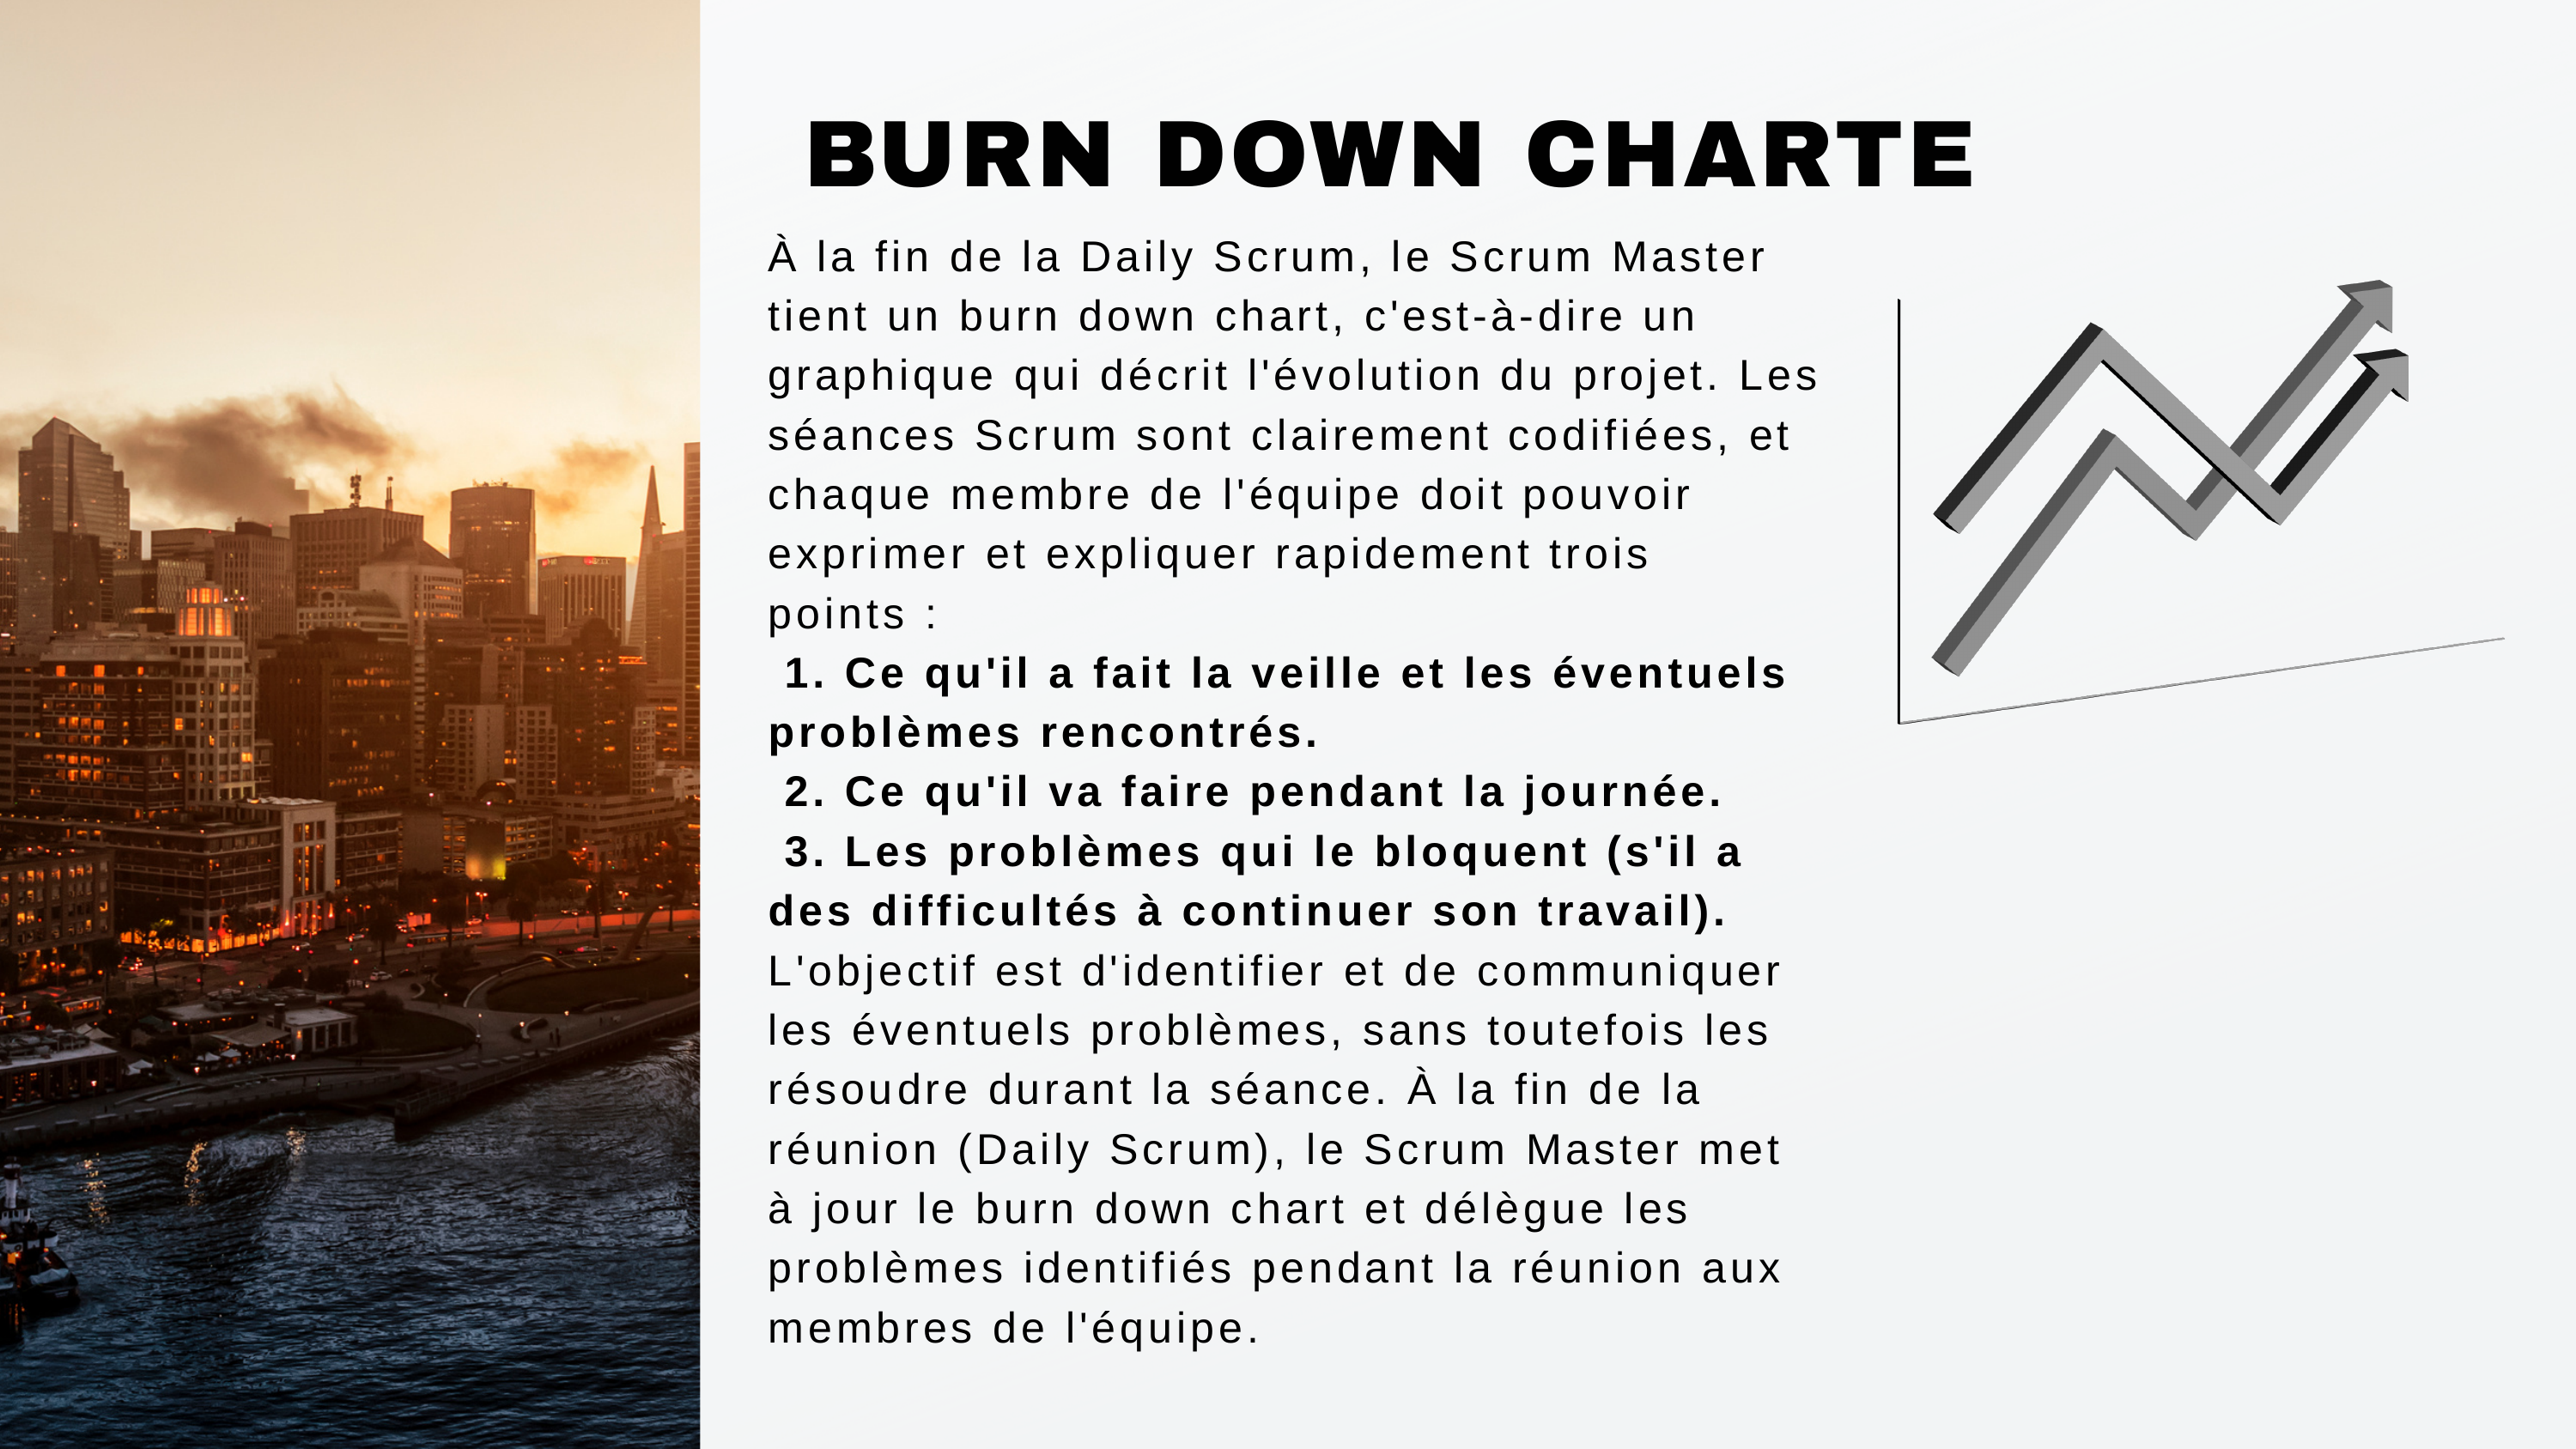

BURN DOWN CHARTE
À la fin de la Daily Scrum, le Scrum Master tient un burn down chart, c'est-à-dire un graphique qui décrit l'évolution du projet. Les séances Scrum sont clairement codifiées, et chaque membre de l'équipe doit pouvoir exprimer et expliquer rapidement trois points :
 1. Ce qu'il a fait la veille et les éventuels problèmes rencontrés.
 2. Ce qu'il va faire pendant la journée.
 3. Les problèmes qui le bloquent (s'il a des difficultés à continuer son travail). L'objectif est d'identifier et de communiquer les éventuels problèmes, sans toutefois les résoudre durant la séance. À la fin de la réunion (Daily Scrum), le Scrum Master met à jour le burn down chart et délègue les problèmes identifiés pendant la réunion aux membres de l'équipe.